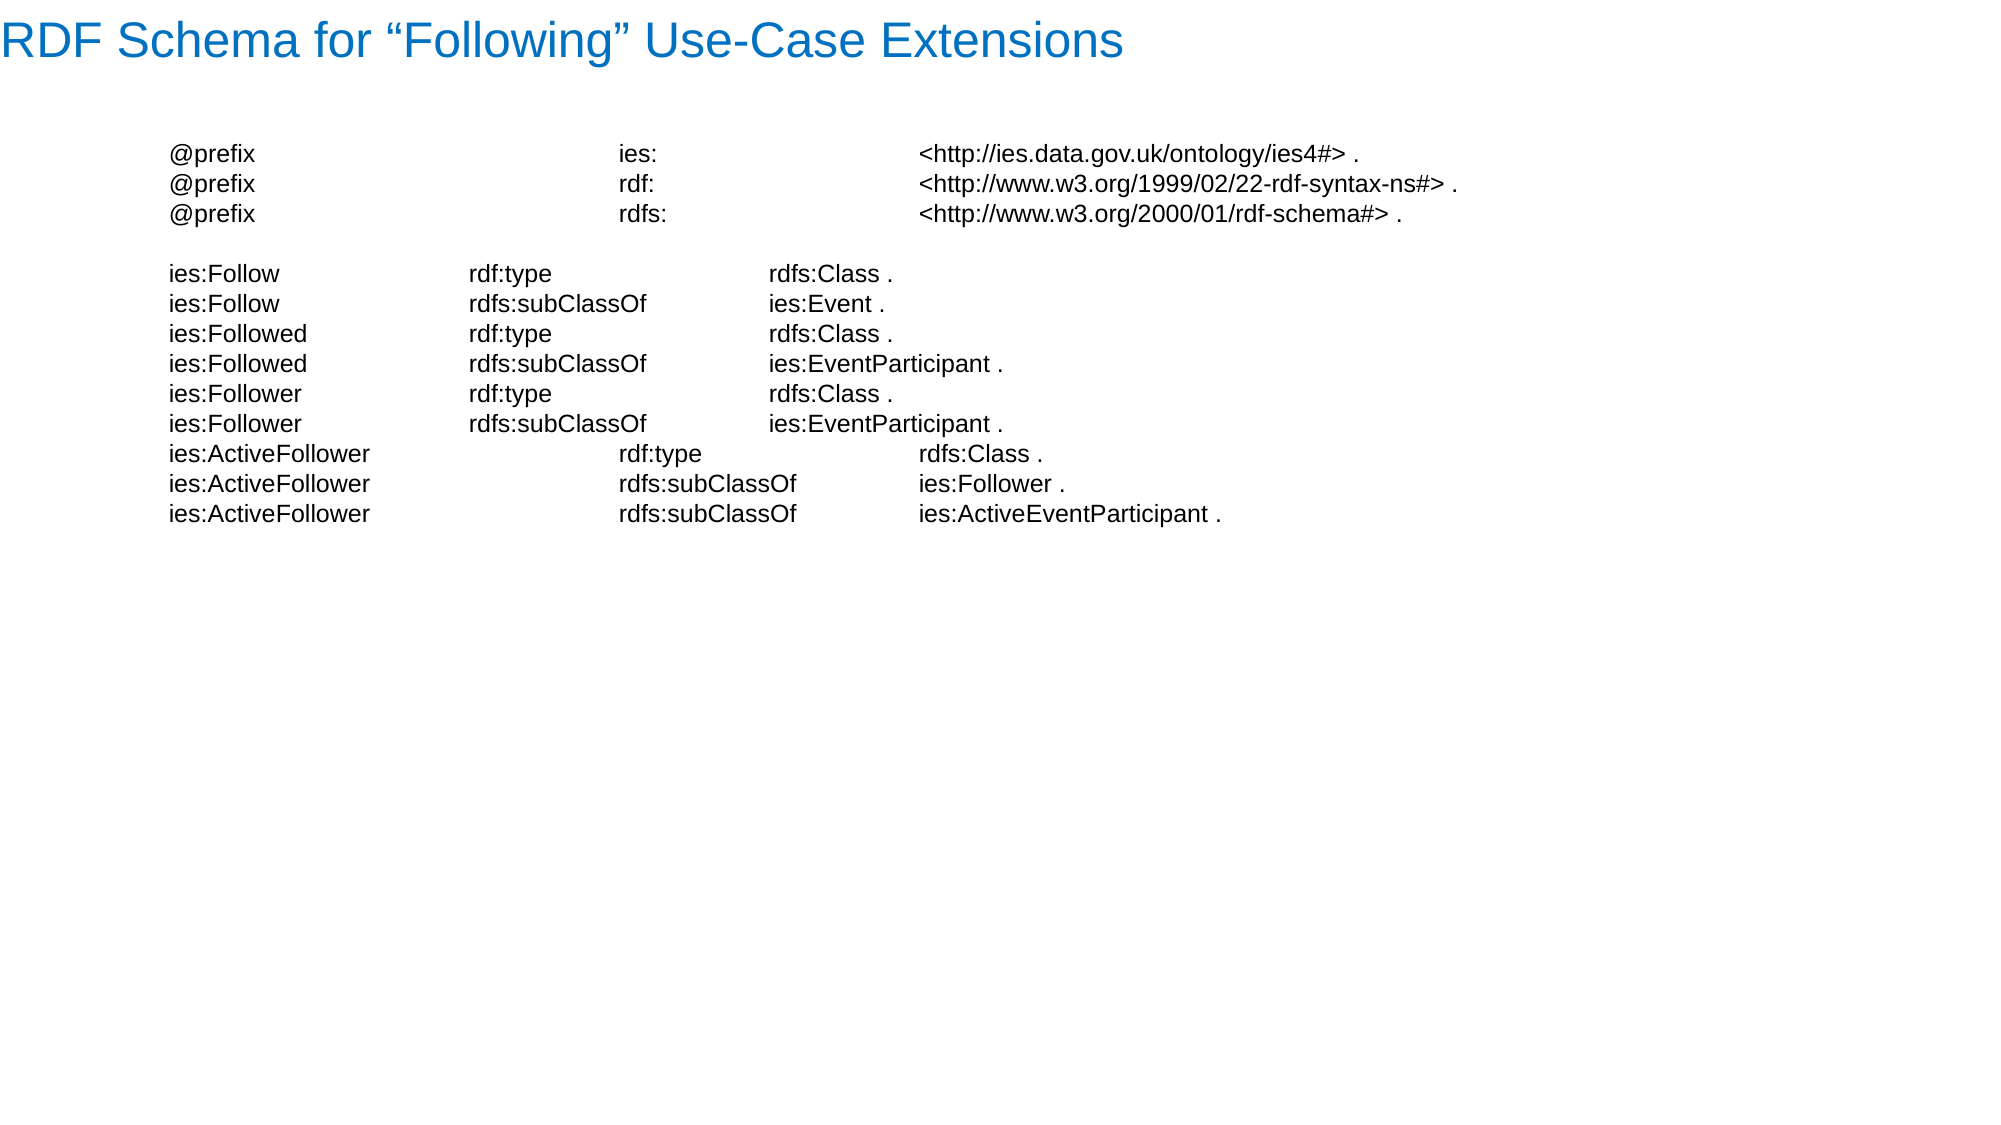

RDF Schema for “Following” Use-Case Extensions
@prefix 			ies: 		<http://ies.data.gov.uk/ontology/ies4#> .
@prefix 			rdf: 		<http://www.w3.org/1999/02/22-rdf-syntax-ns#> .
@prefix 			rdfs: 		<http://www.w3.org/2000/01/rdf-schema#> .

ies:Follow	 	rdf:type 		rdfs:Class .
ies:Follow	 	rdfs:subClassOf 	ies:Event .
ies:Followed	 	rdf:type 		rdfs:Class .
ies:Followed	 	rdfs:subClassOf 	ies:EventParticipant .
ies:Follower	 	rdf:type 		rdfs:Class .
ies:Follower	 	rdfs:subClassOf 	ies:EventParticipant .
ies:ActiveFollower	 	rdf:type 		rdfs:Class .
ies:ActiveFollower 	 	rdfs:subClassOf 	ies:Follower .
ies:ActiveFollower 	 	rdfs:subClassOf 	ies:ActiveEventParticipant .